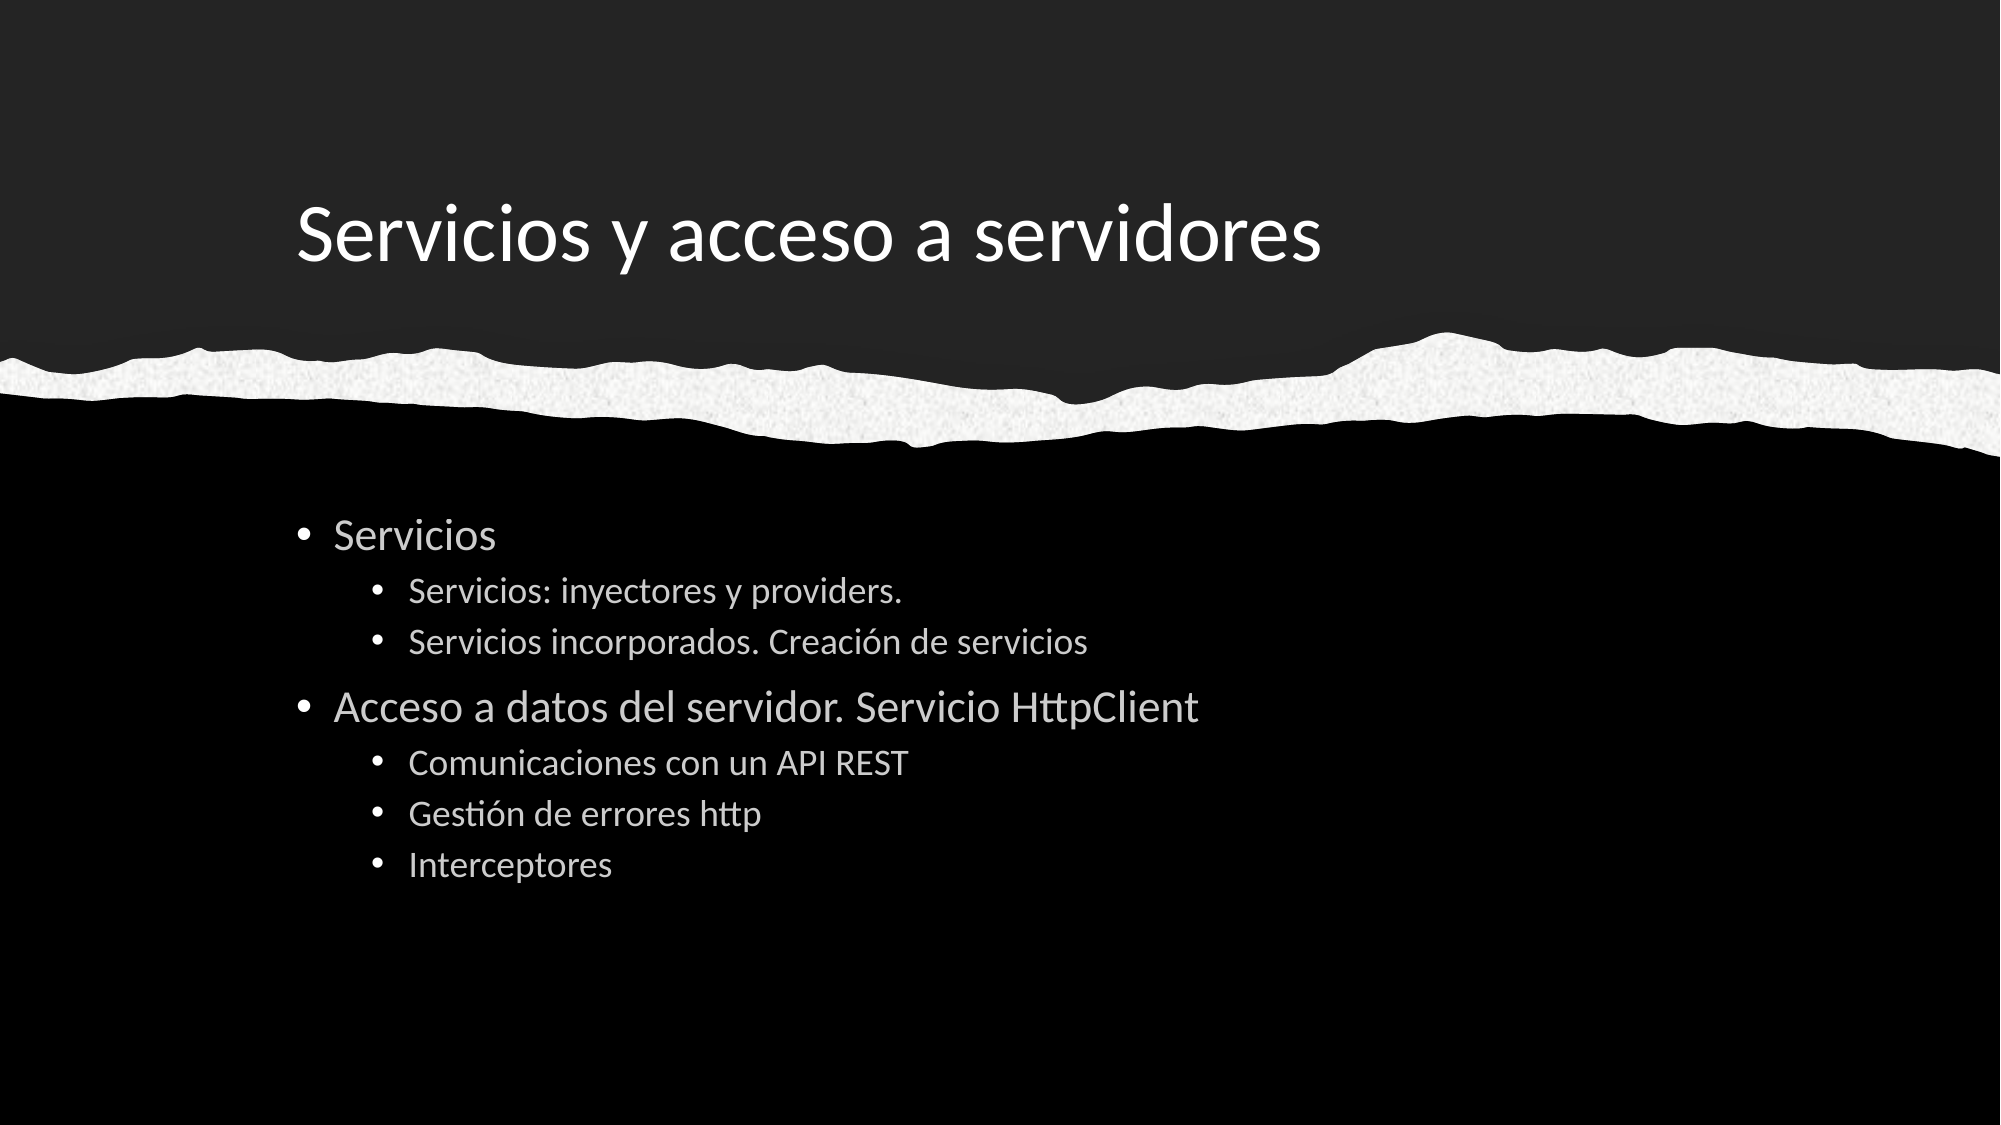

# Servicios y acceso a servidores

Servicios
Servicios: inyectores y providers.
Servicios incorporados. Creación de servicios
Acceso a datos del servidor. Servicio HttpClient
Comunicaciones con un API REST
Gestión de errores http
Interceptores